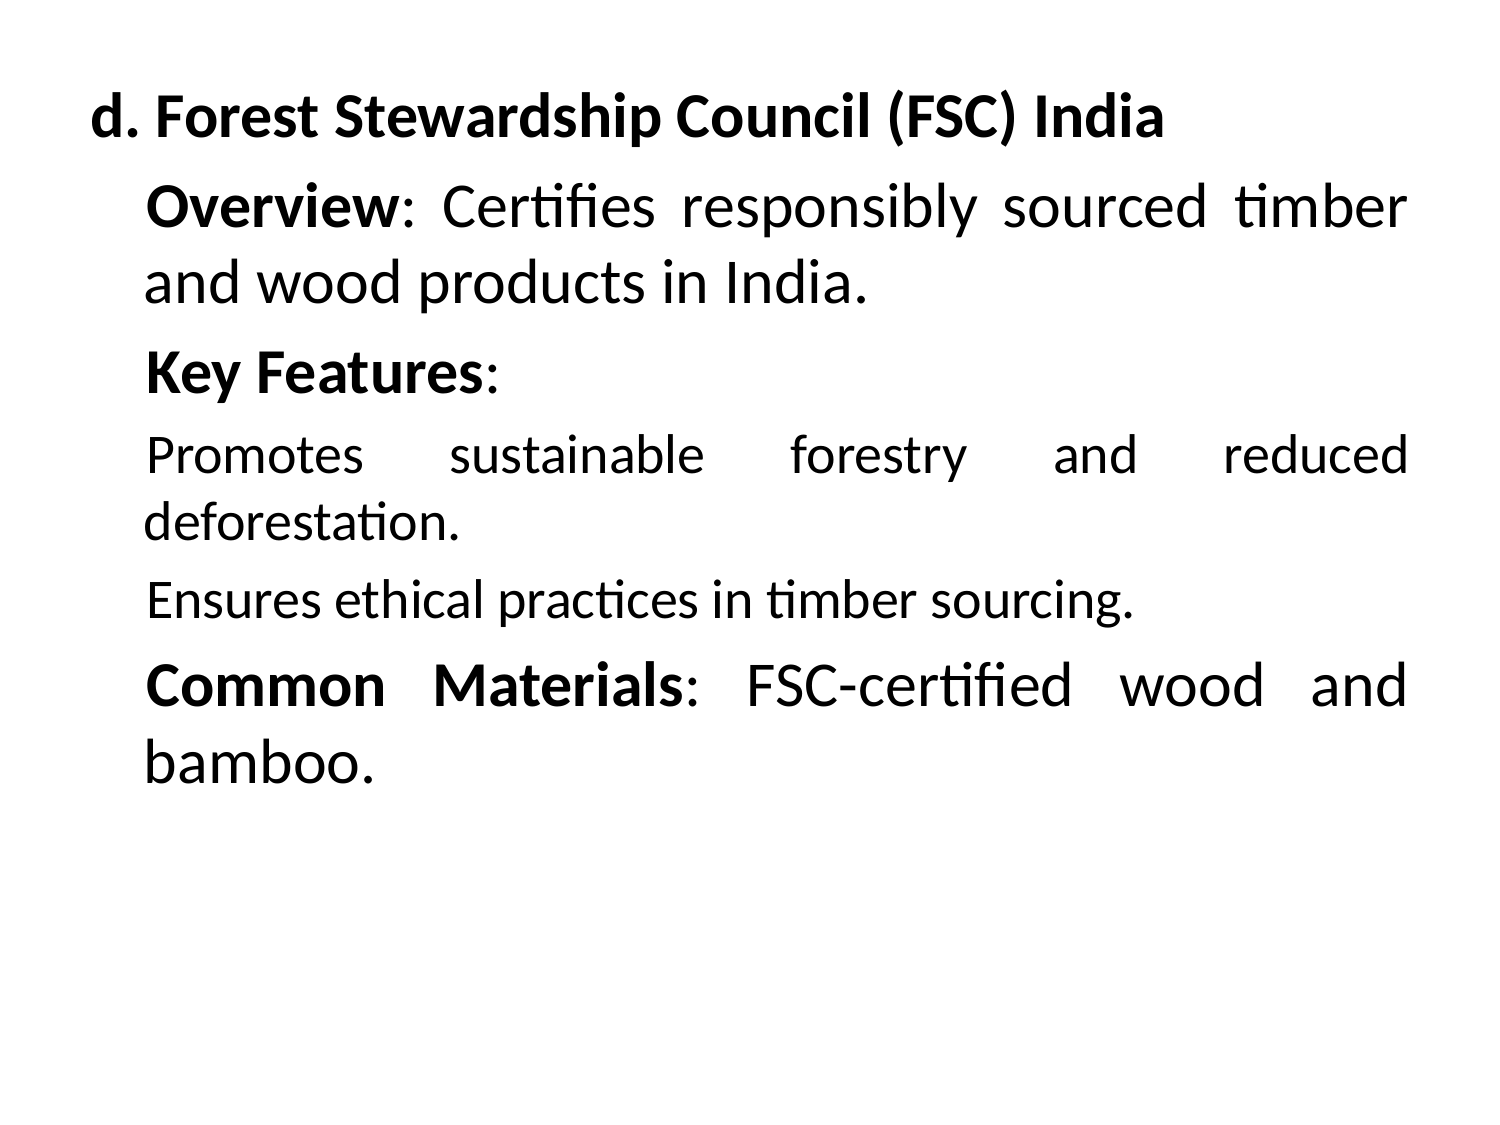

d. Forest Stewardship Council (FSC) India
Overview: Certifies responsibly sourced timber and wood products in India.
Key Features:
Promotes sustainable forestry and reduced deforestation.
Ensures ethical practices in timber sourcing.
Common Materials: FSC-certified wood and bamboo.